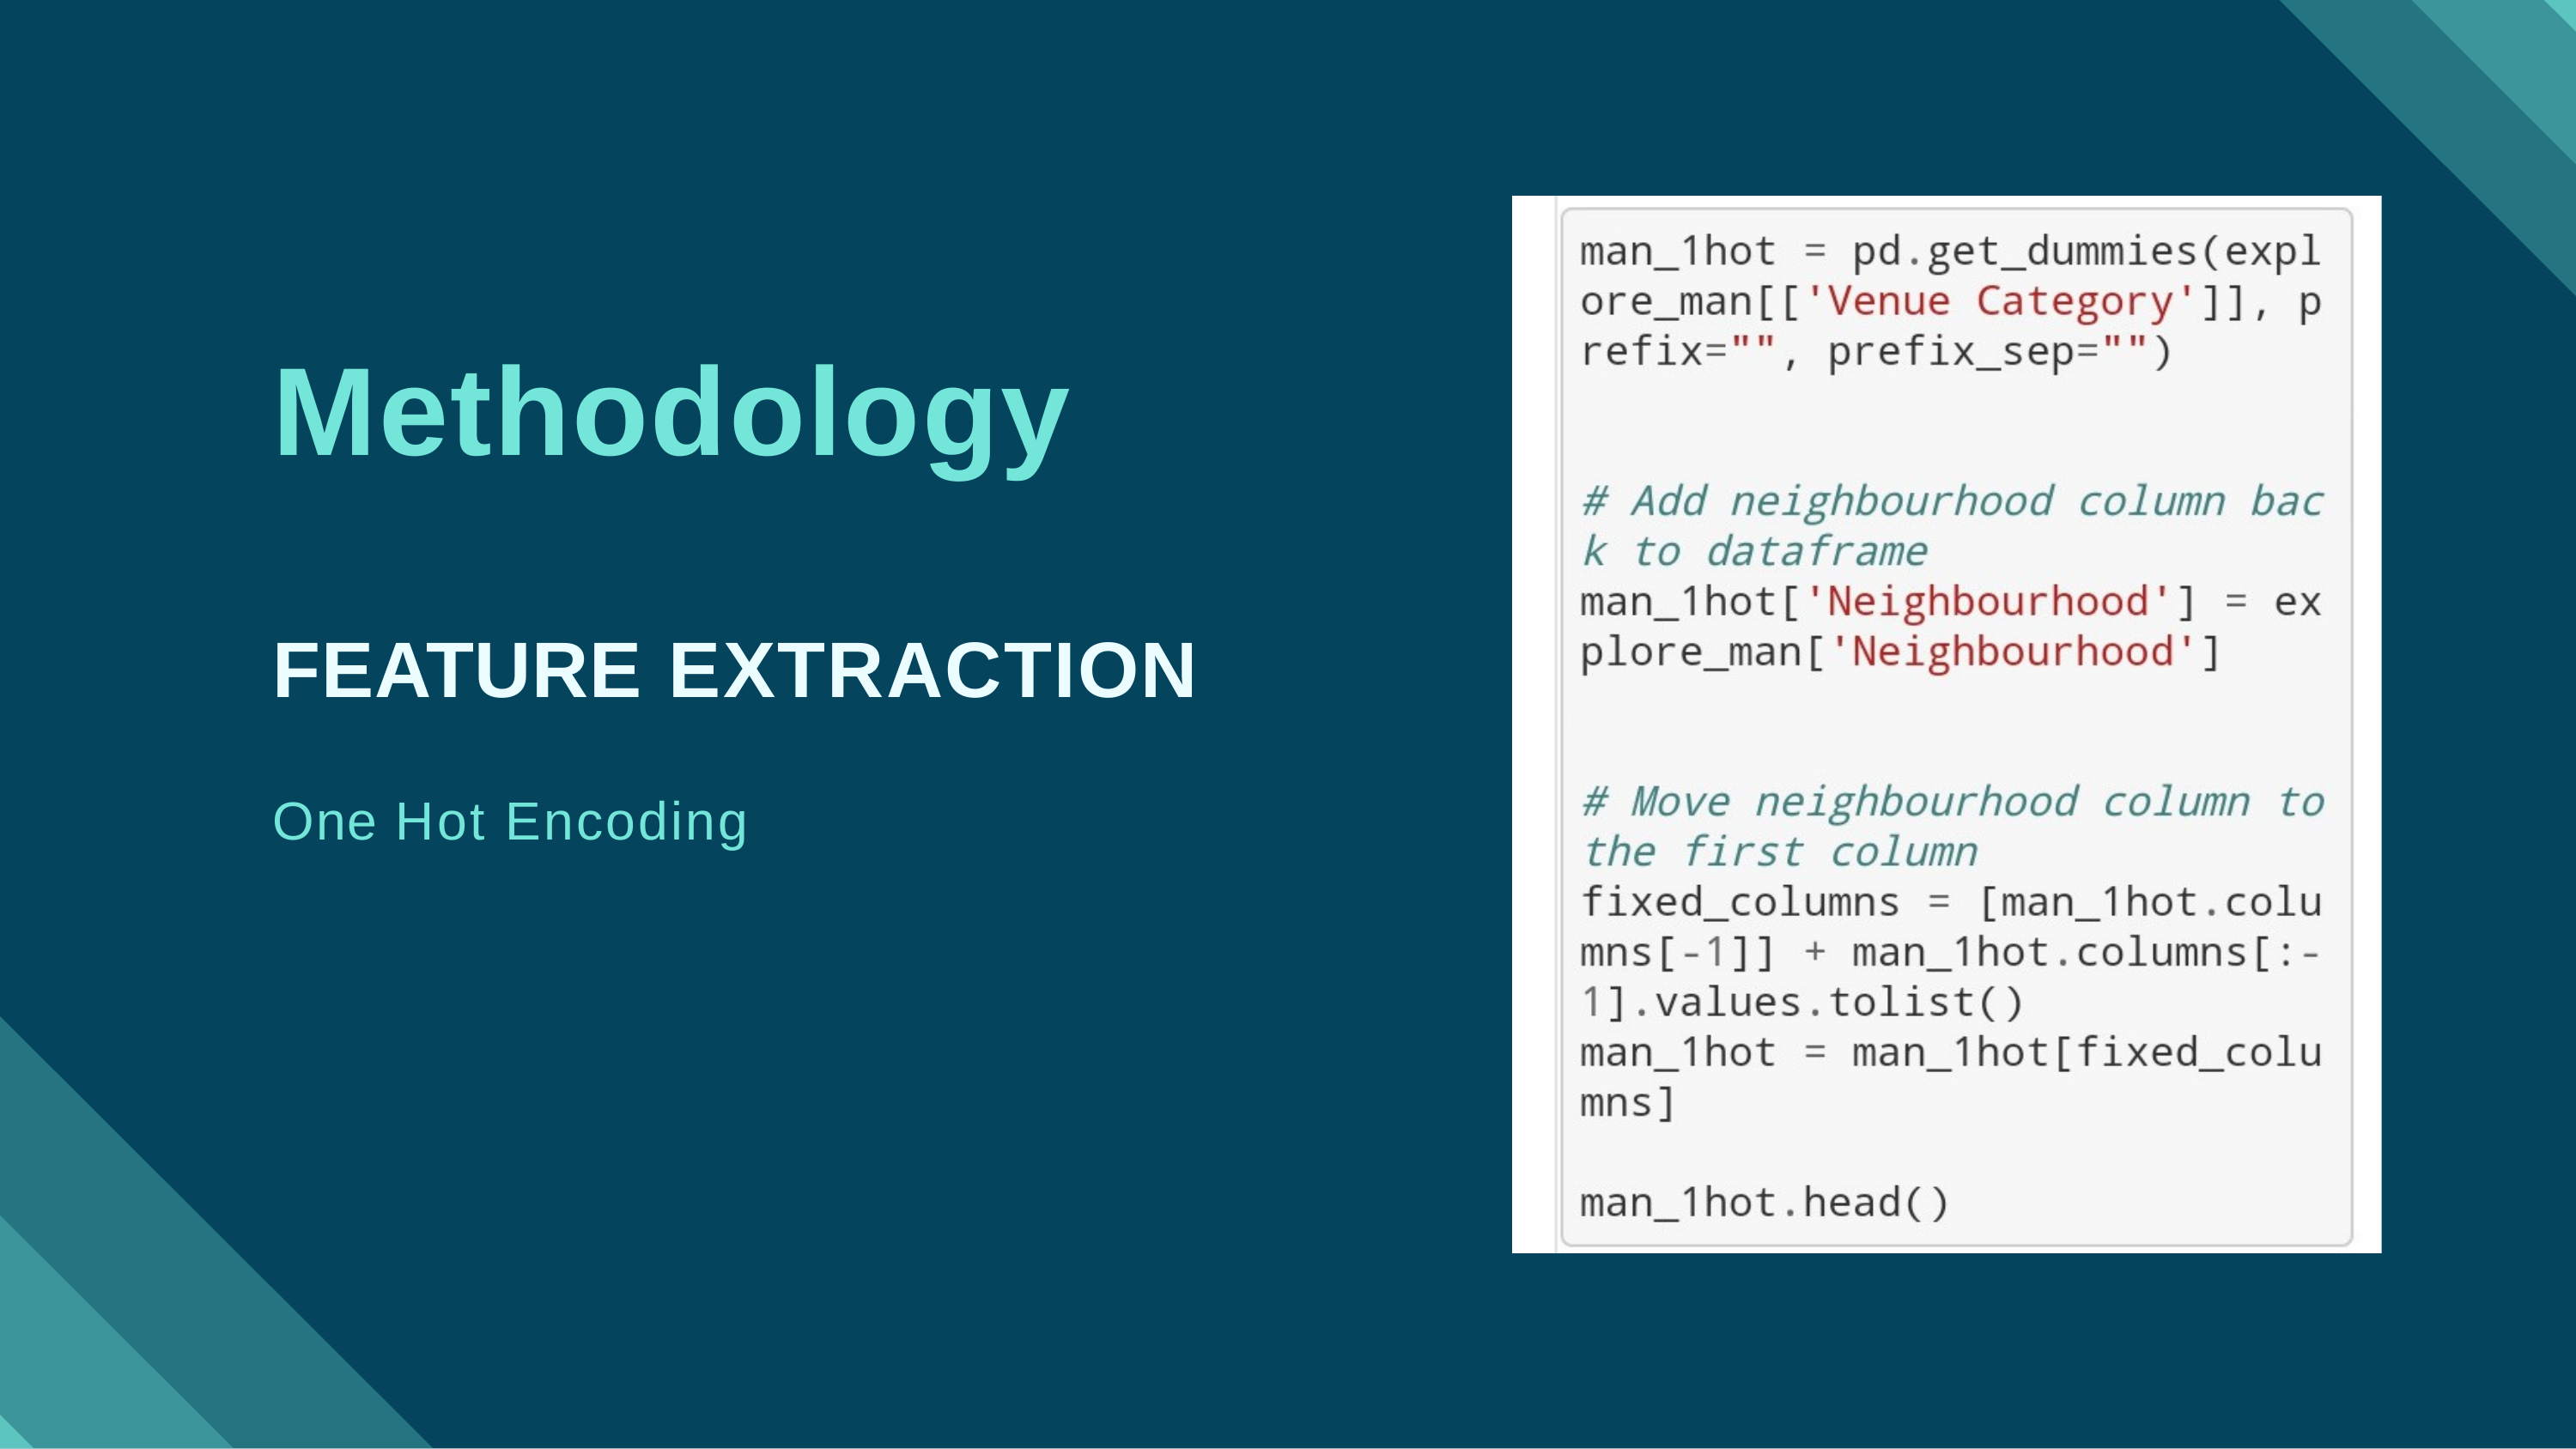

# Methodology
FEATURE EXTRACTION
One Hot Encoding